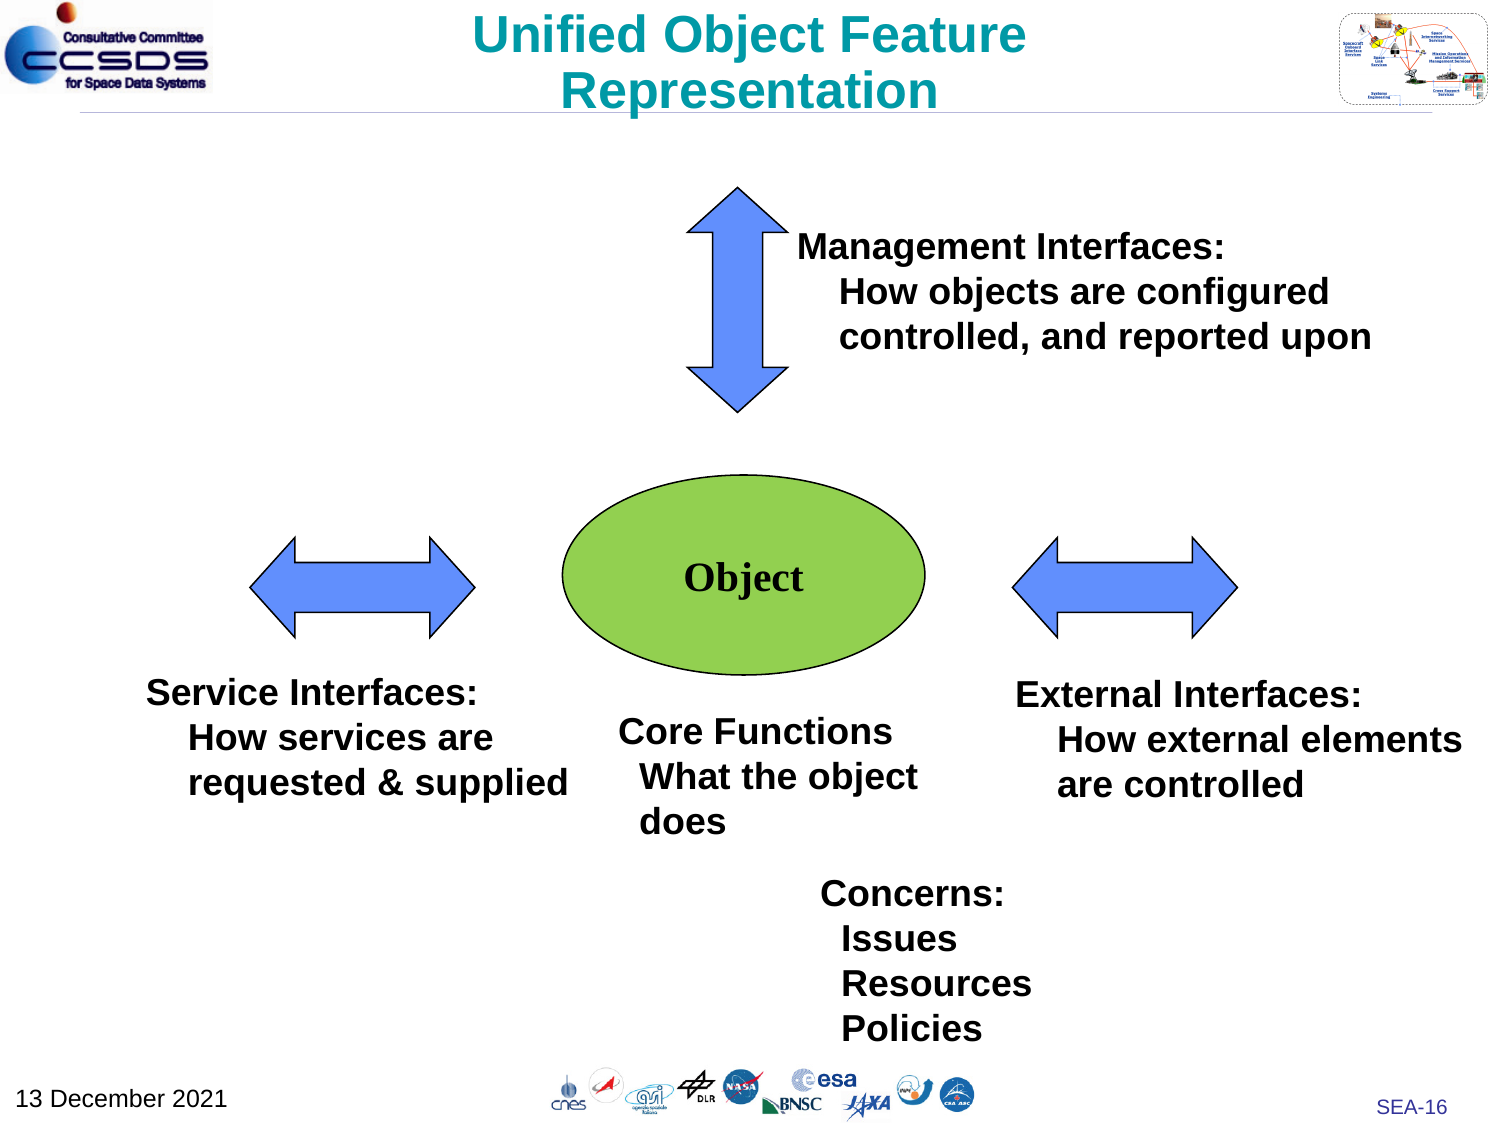

Unified Object Feature Representation
Management Interfaces:
    How objects are configured
    controlled, and reported upon

Object

Service Interfaces:
    How services are
    requested & supplied
External Interfaces:
    How external elements
    are controlled
Core Functions
  What the object
  does
Concerns:
  Issues
  Resources
  Policies
13 December 2021